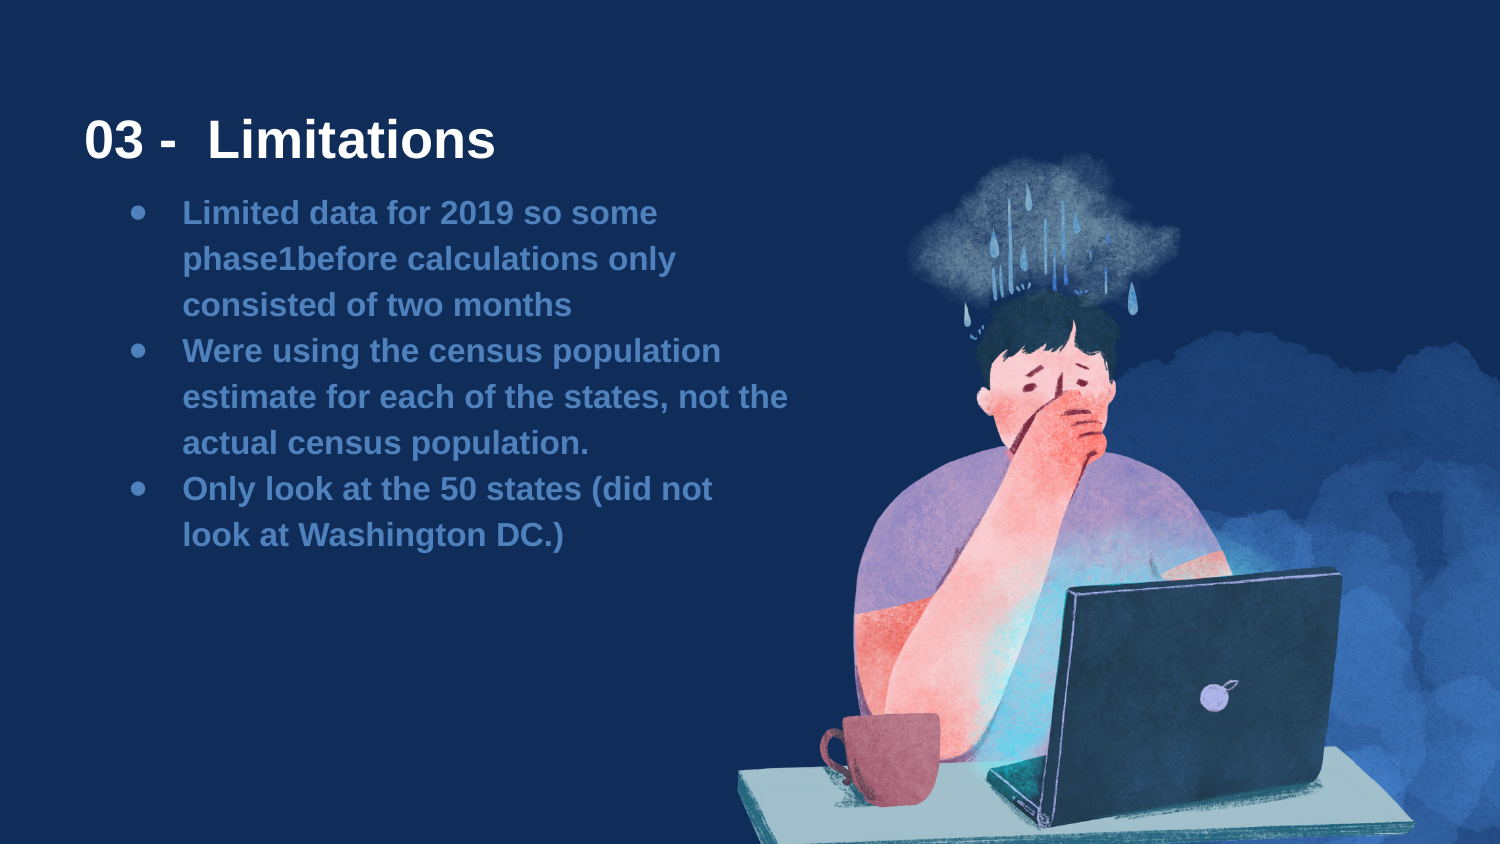

03 -  Limitations

Limited data for 2019 so some phase1before calculations only consisted of two months
Were using the census population estimate for each of the states, not the actual census population.
Only look at the 50 states (did not look at Washington DC.)